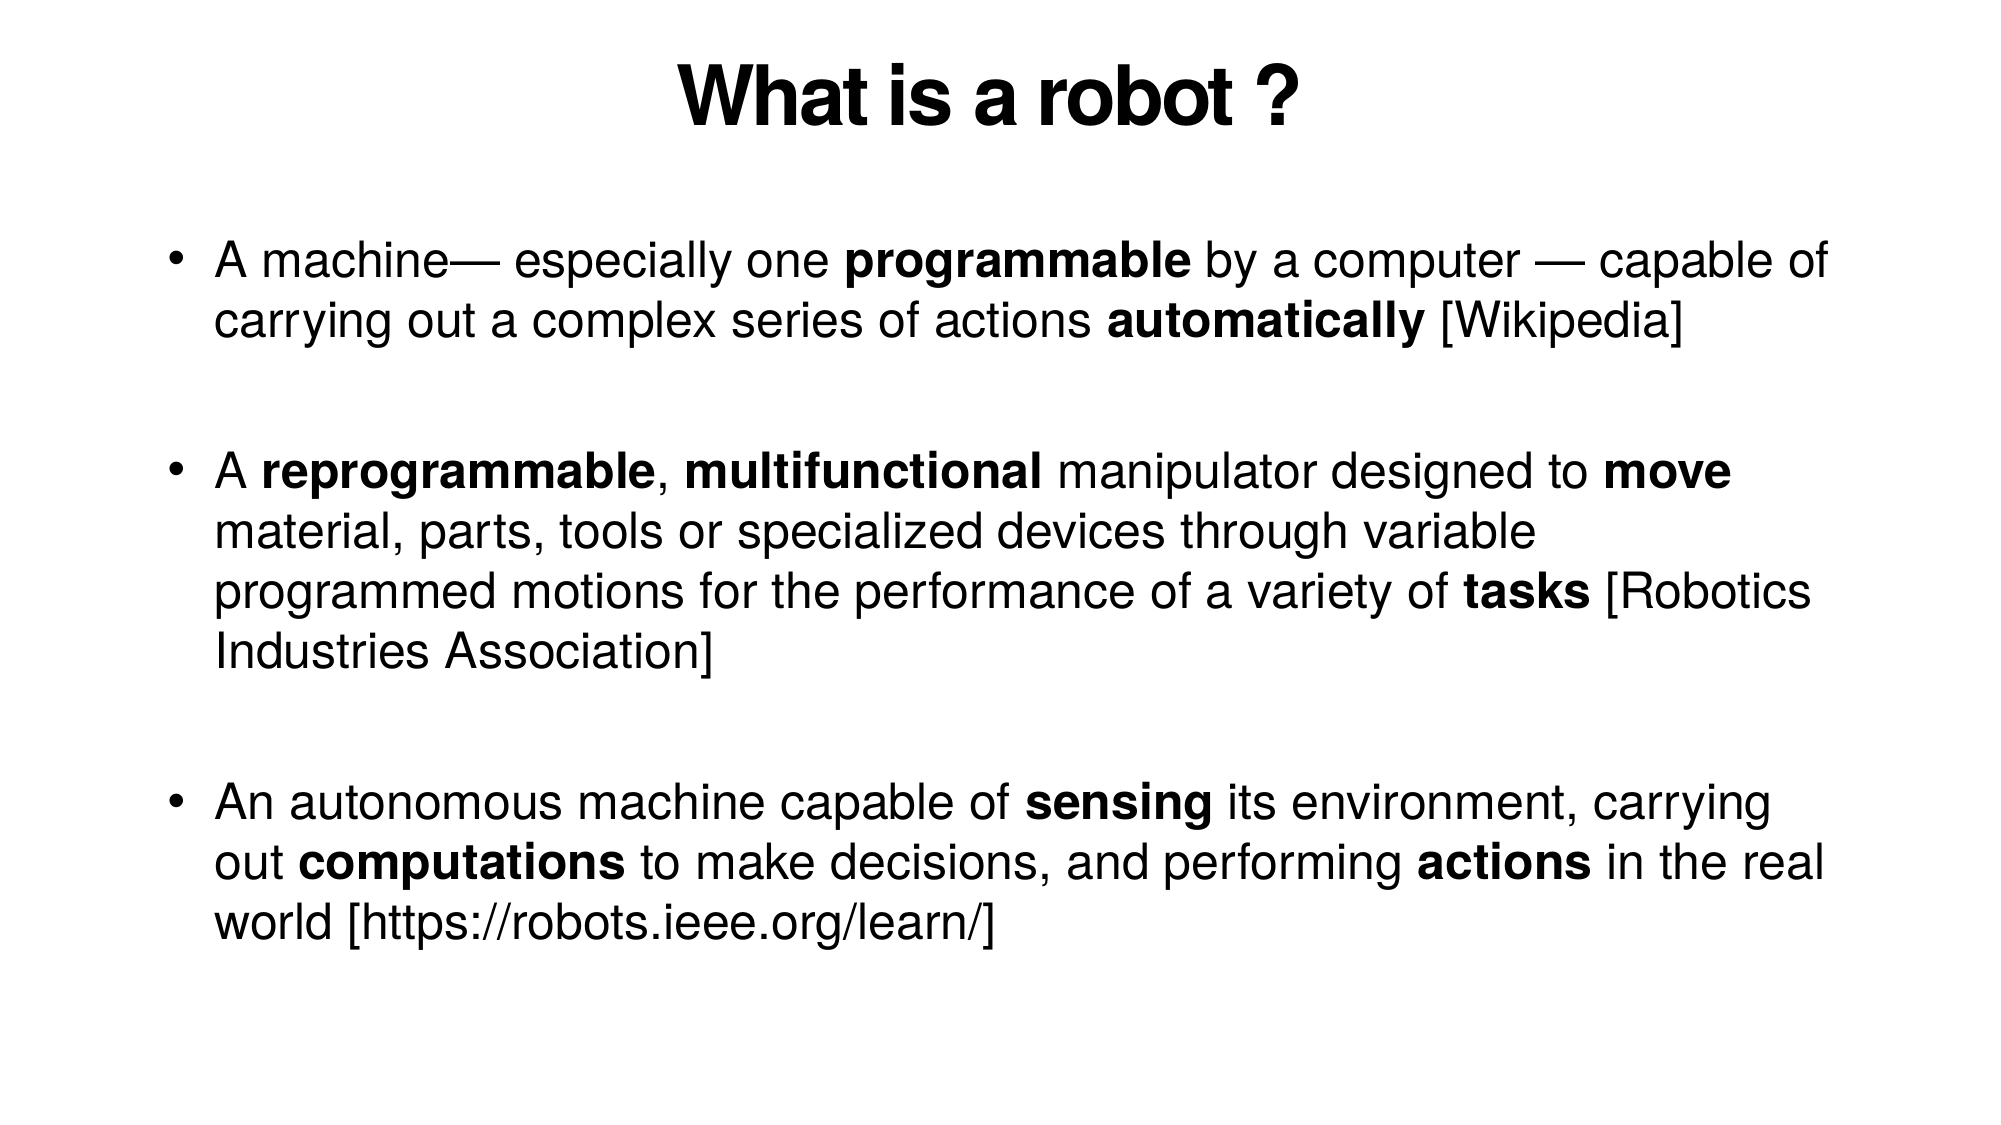

What is a robot ?
A machine— especially one programmable by a computer — capable of carrying out a complex series of actions automatically [Wikipedia]
A reprogrammable, multifunctional manipulator designed to move material, parts, tools or specialized devices through variable programmed motions for the performance of a variety of tasks [Robotics Industries Association]
An autonomous machine capable of sensing its environment, carrying out computations to make decisions, and performing actions in the real world [https://robots.ieee.org/learn/]